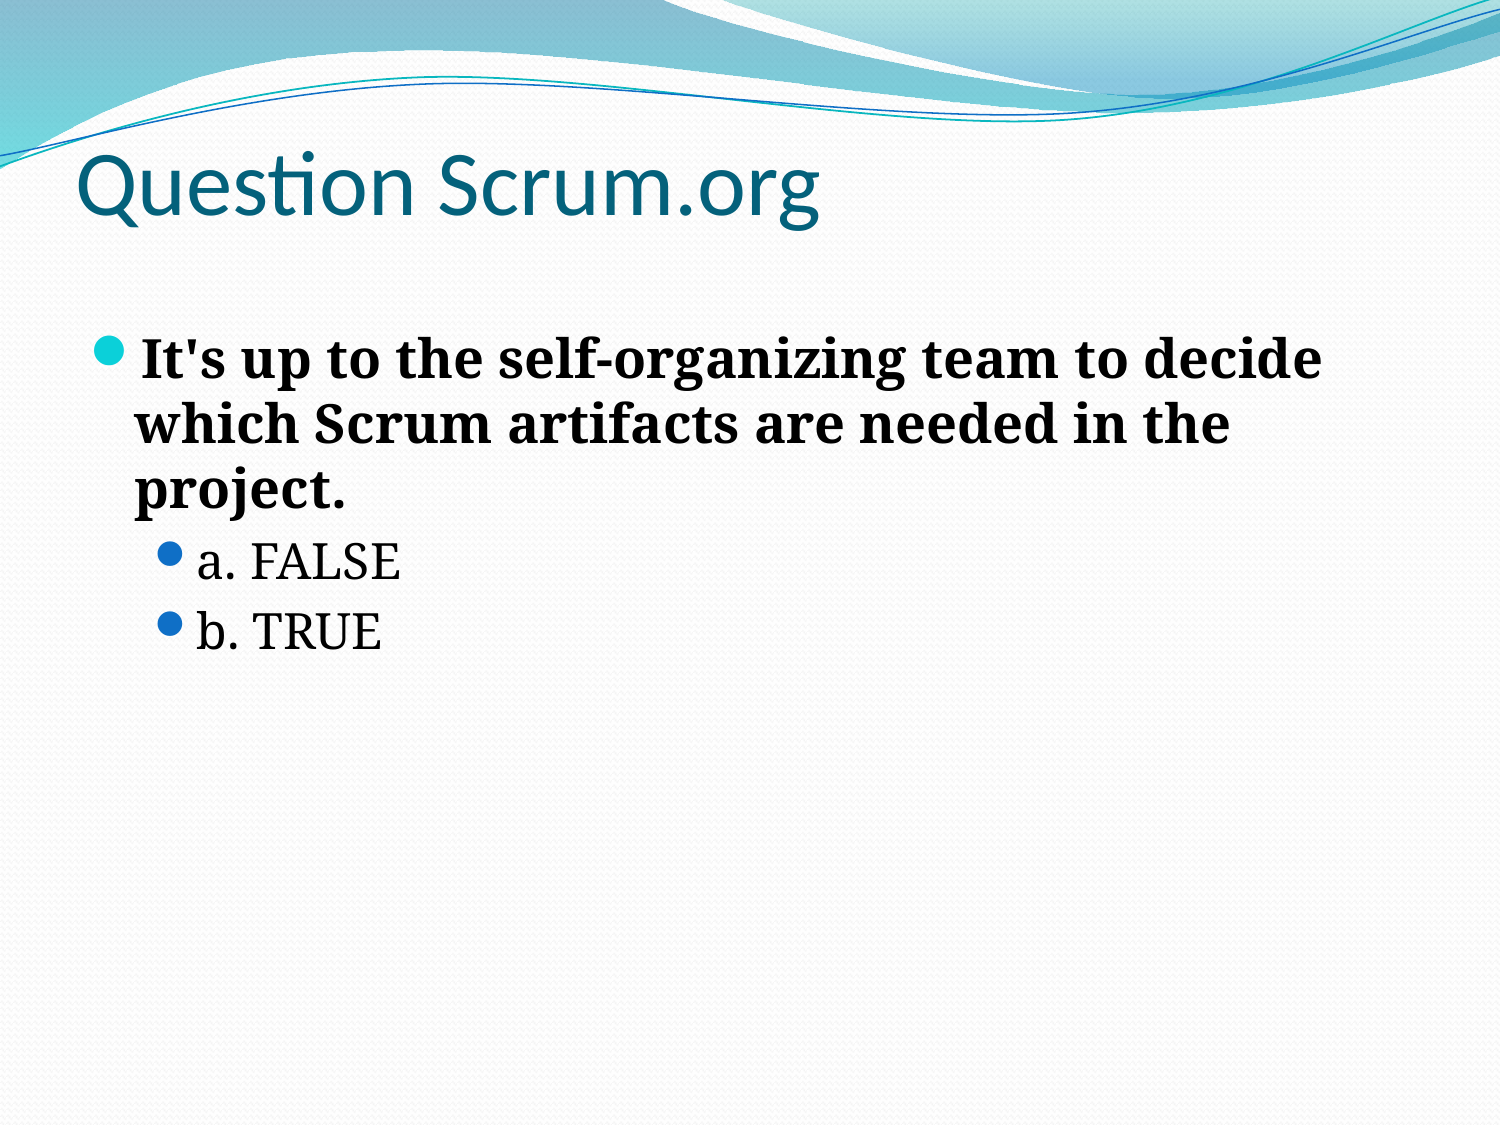

# Question Scrum.org
It's up to the self-organizing team to decide which Scrum artifacts are needed in the project.
a. FALSE
b. TRUE